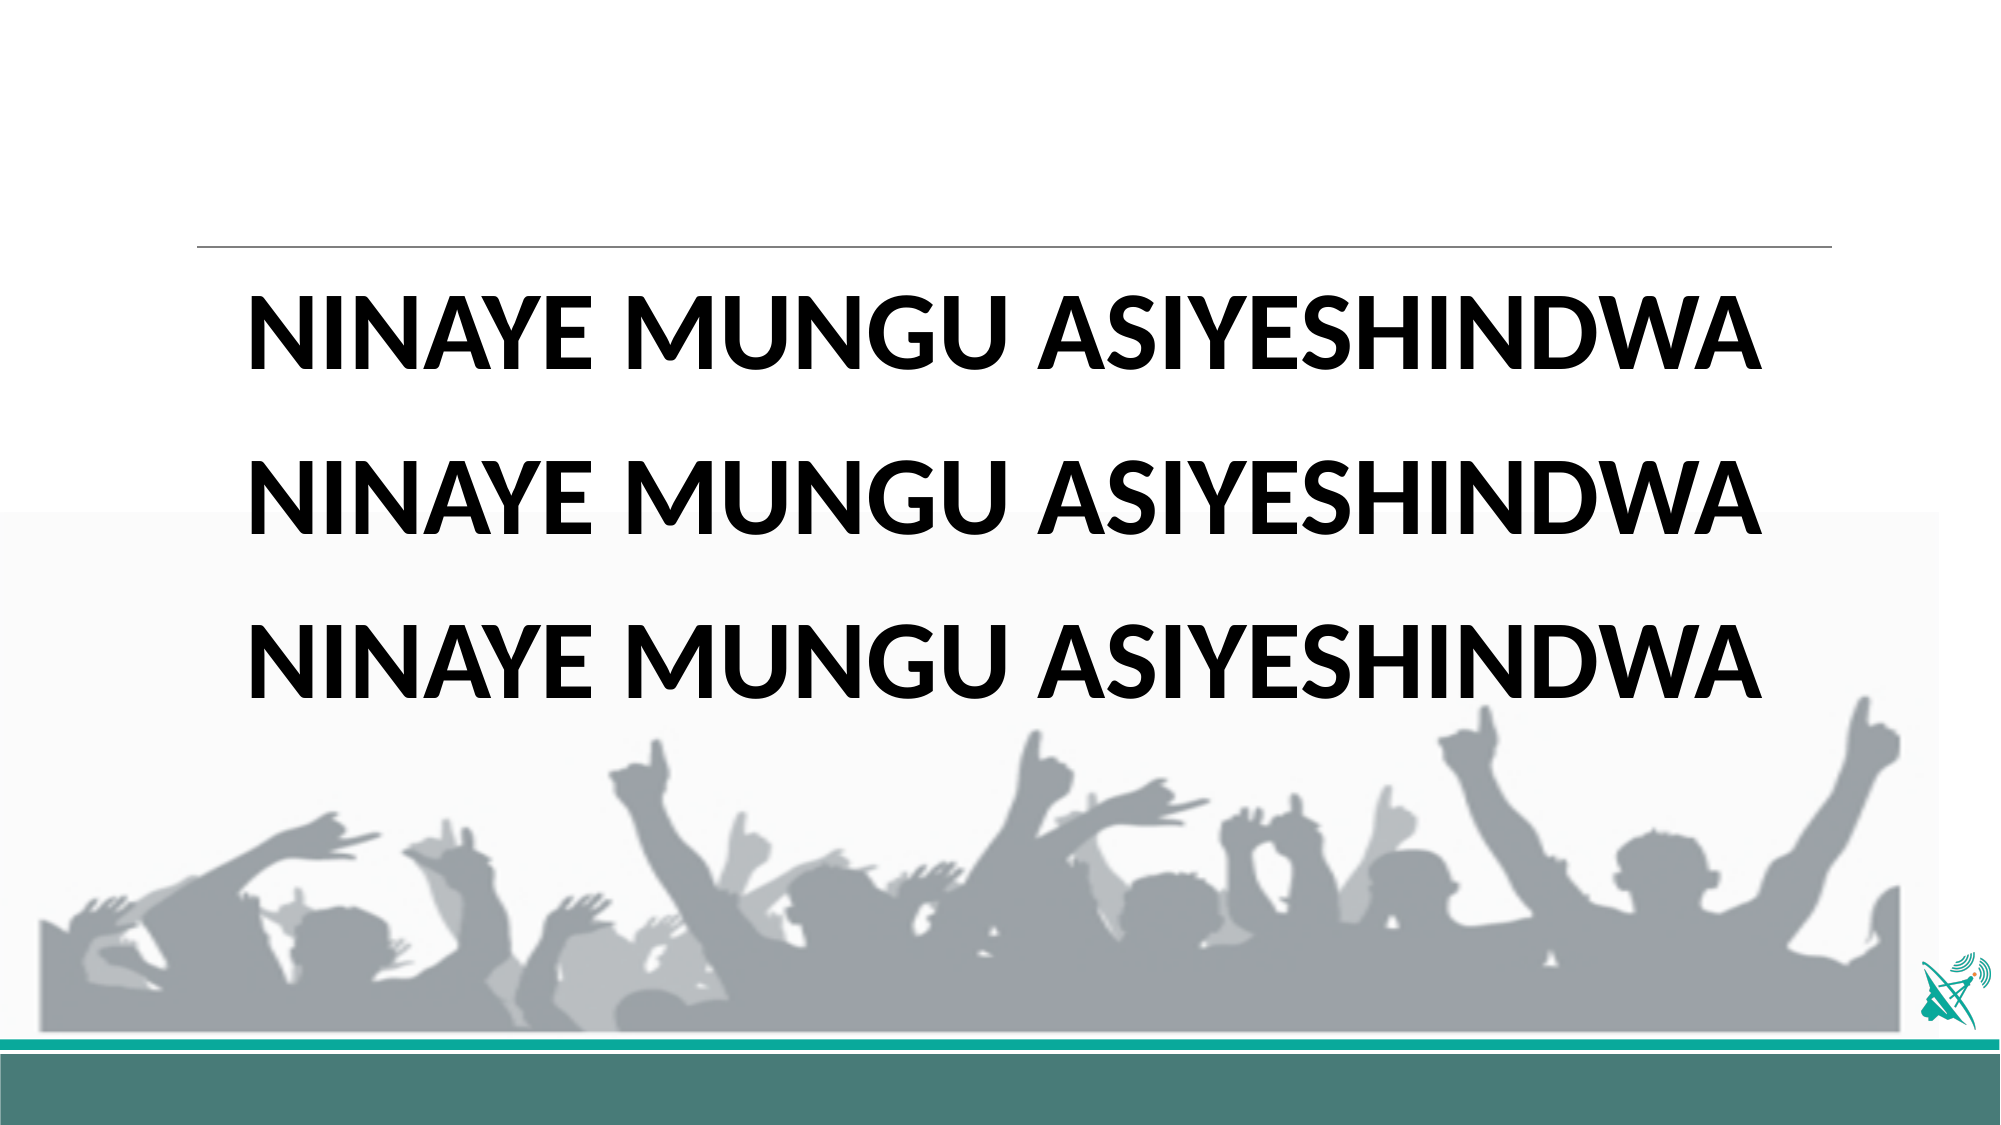

NINAYE MUNGU ASIYESHINDWA
NINAYE MUNGU ASIYESHINDWA
NINAYE MUNGU ASIYESHINDWA